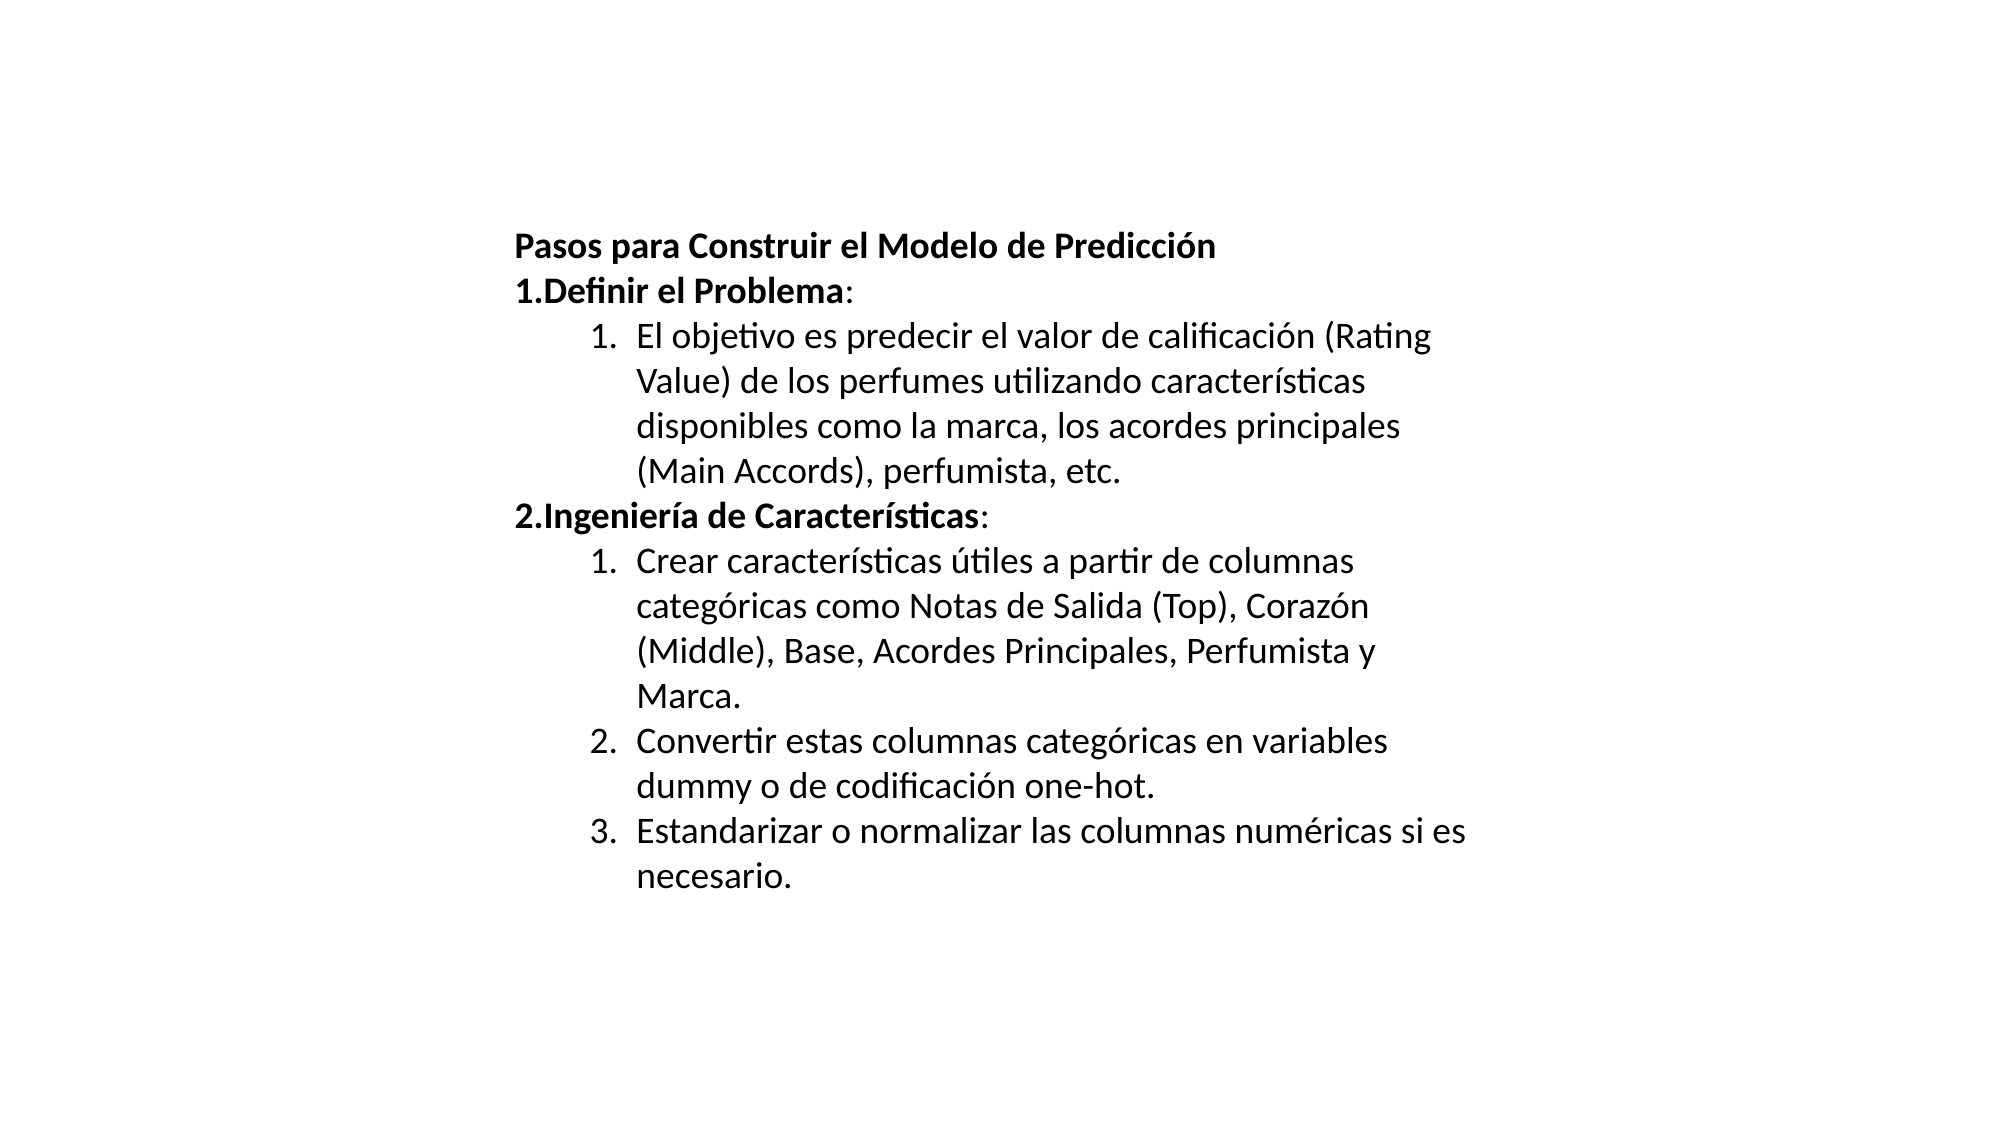

Pasos para Construir el Modelo de Predicción
Definir el Problema:
El objetivo es predecir el valor de calificación (Rating Value) de los perfumes utilizando características disponibles como la marca, los acordes principales (Main Accords), perfumista, etc.
Ingeniería de Características:
Crear características útiles a partir de columnas categóricas como Notas de Salida (Top), Corazón (Middle), Base, Acordes Principales, Perfumista y Marca.
Convertir estas columnas categóricas en variables dummy o de codificación one-hot.
Estandarizar o normalizar las columnas numéricas si es necesario.